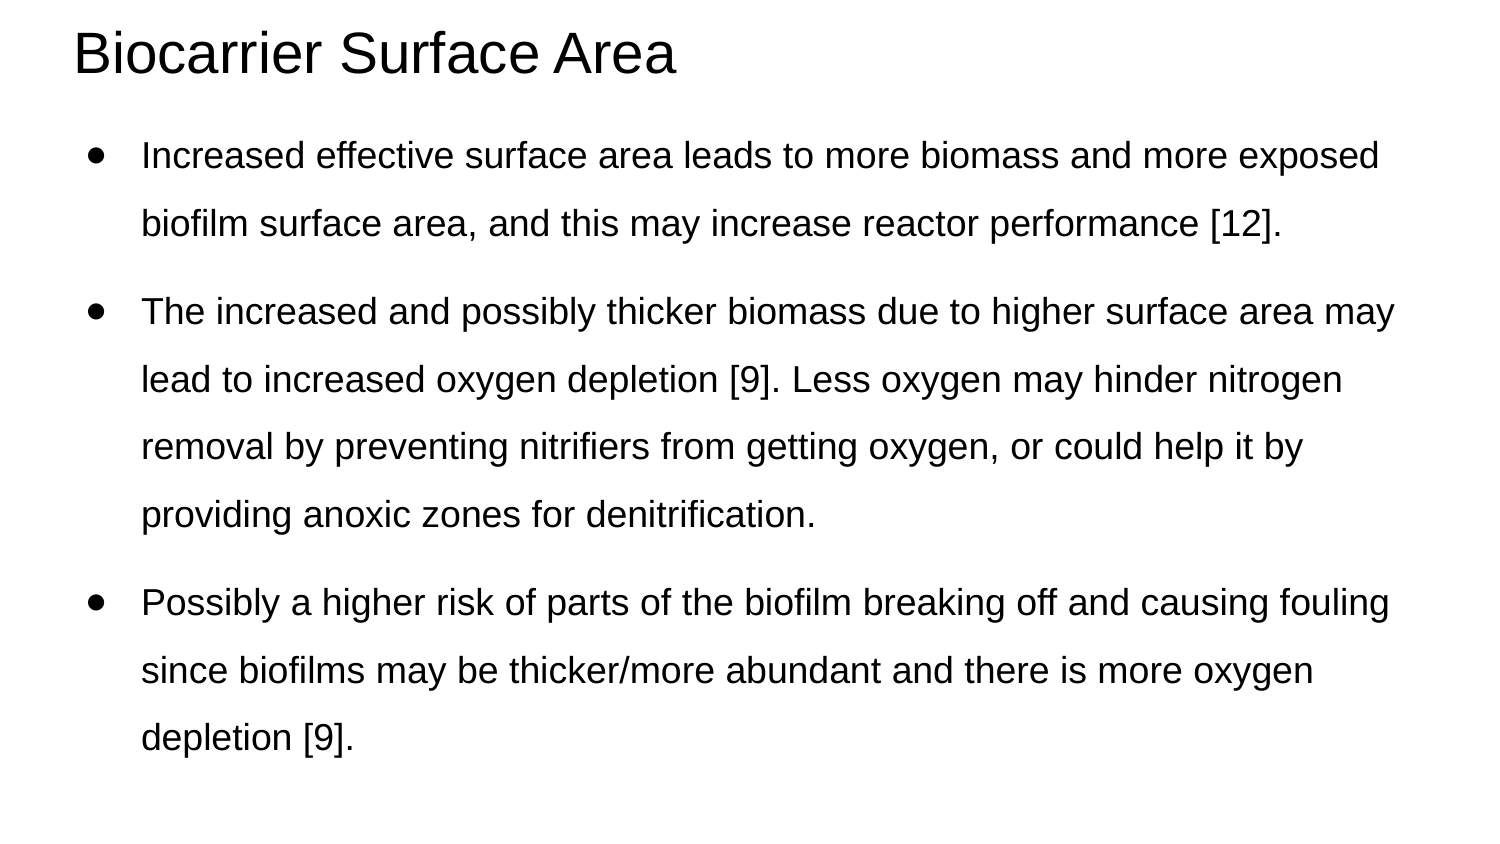

# Biocarrier Surface Area
Increased effective surface area leads to more biomass and more exposed biofilm surface area, and this may increase reactor performance [12].
The increased and possibly thicker biomass due to higher surface area may lead to increased oxygen depletion [9]. Less oxygen may hinder nitrogen removal by preventing nitrifiers from getting oxygen, or could help it by providing anoxic zones for denitrification.
Possibly a higher risk of parts of the biofilm breaking off and causing fouling since biofilms may be thicker/more abundant and there is more oxygen depletion [9].